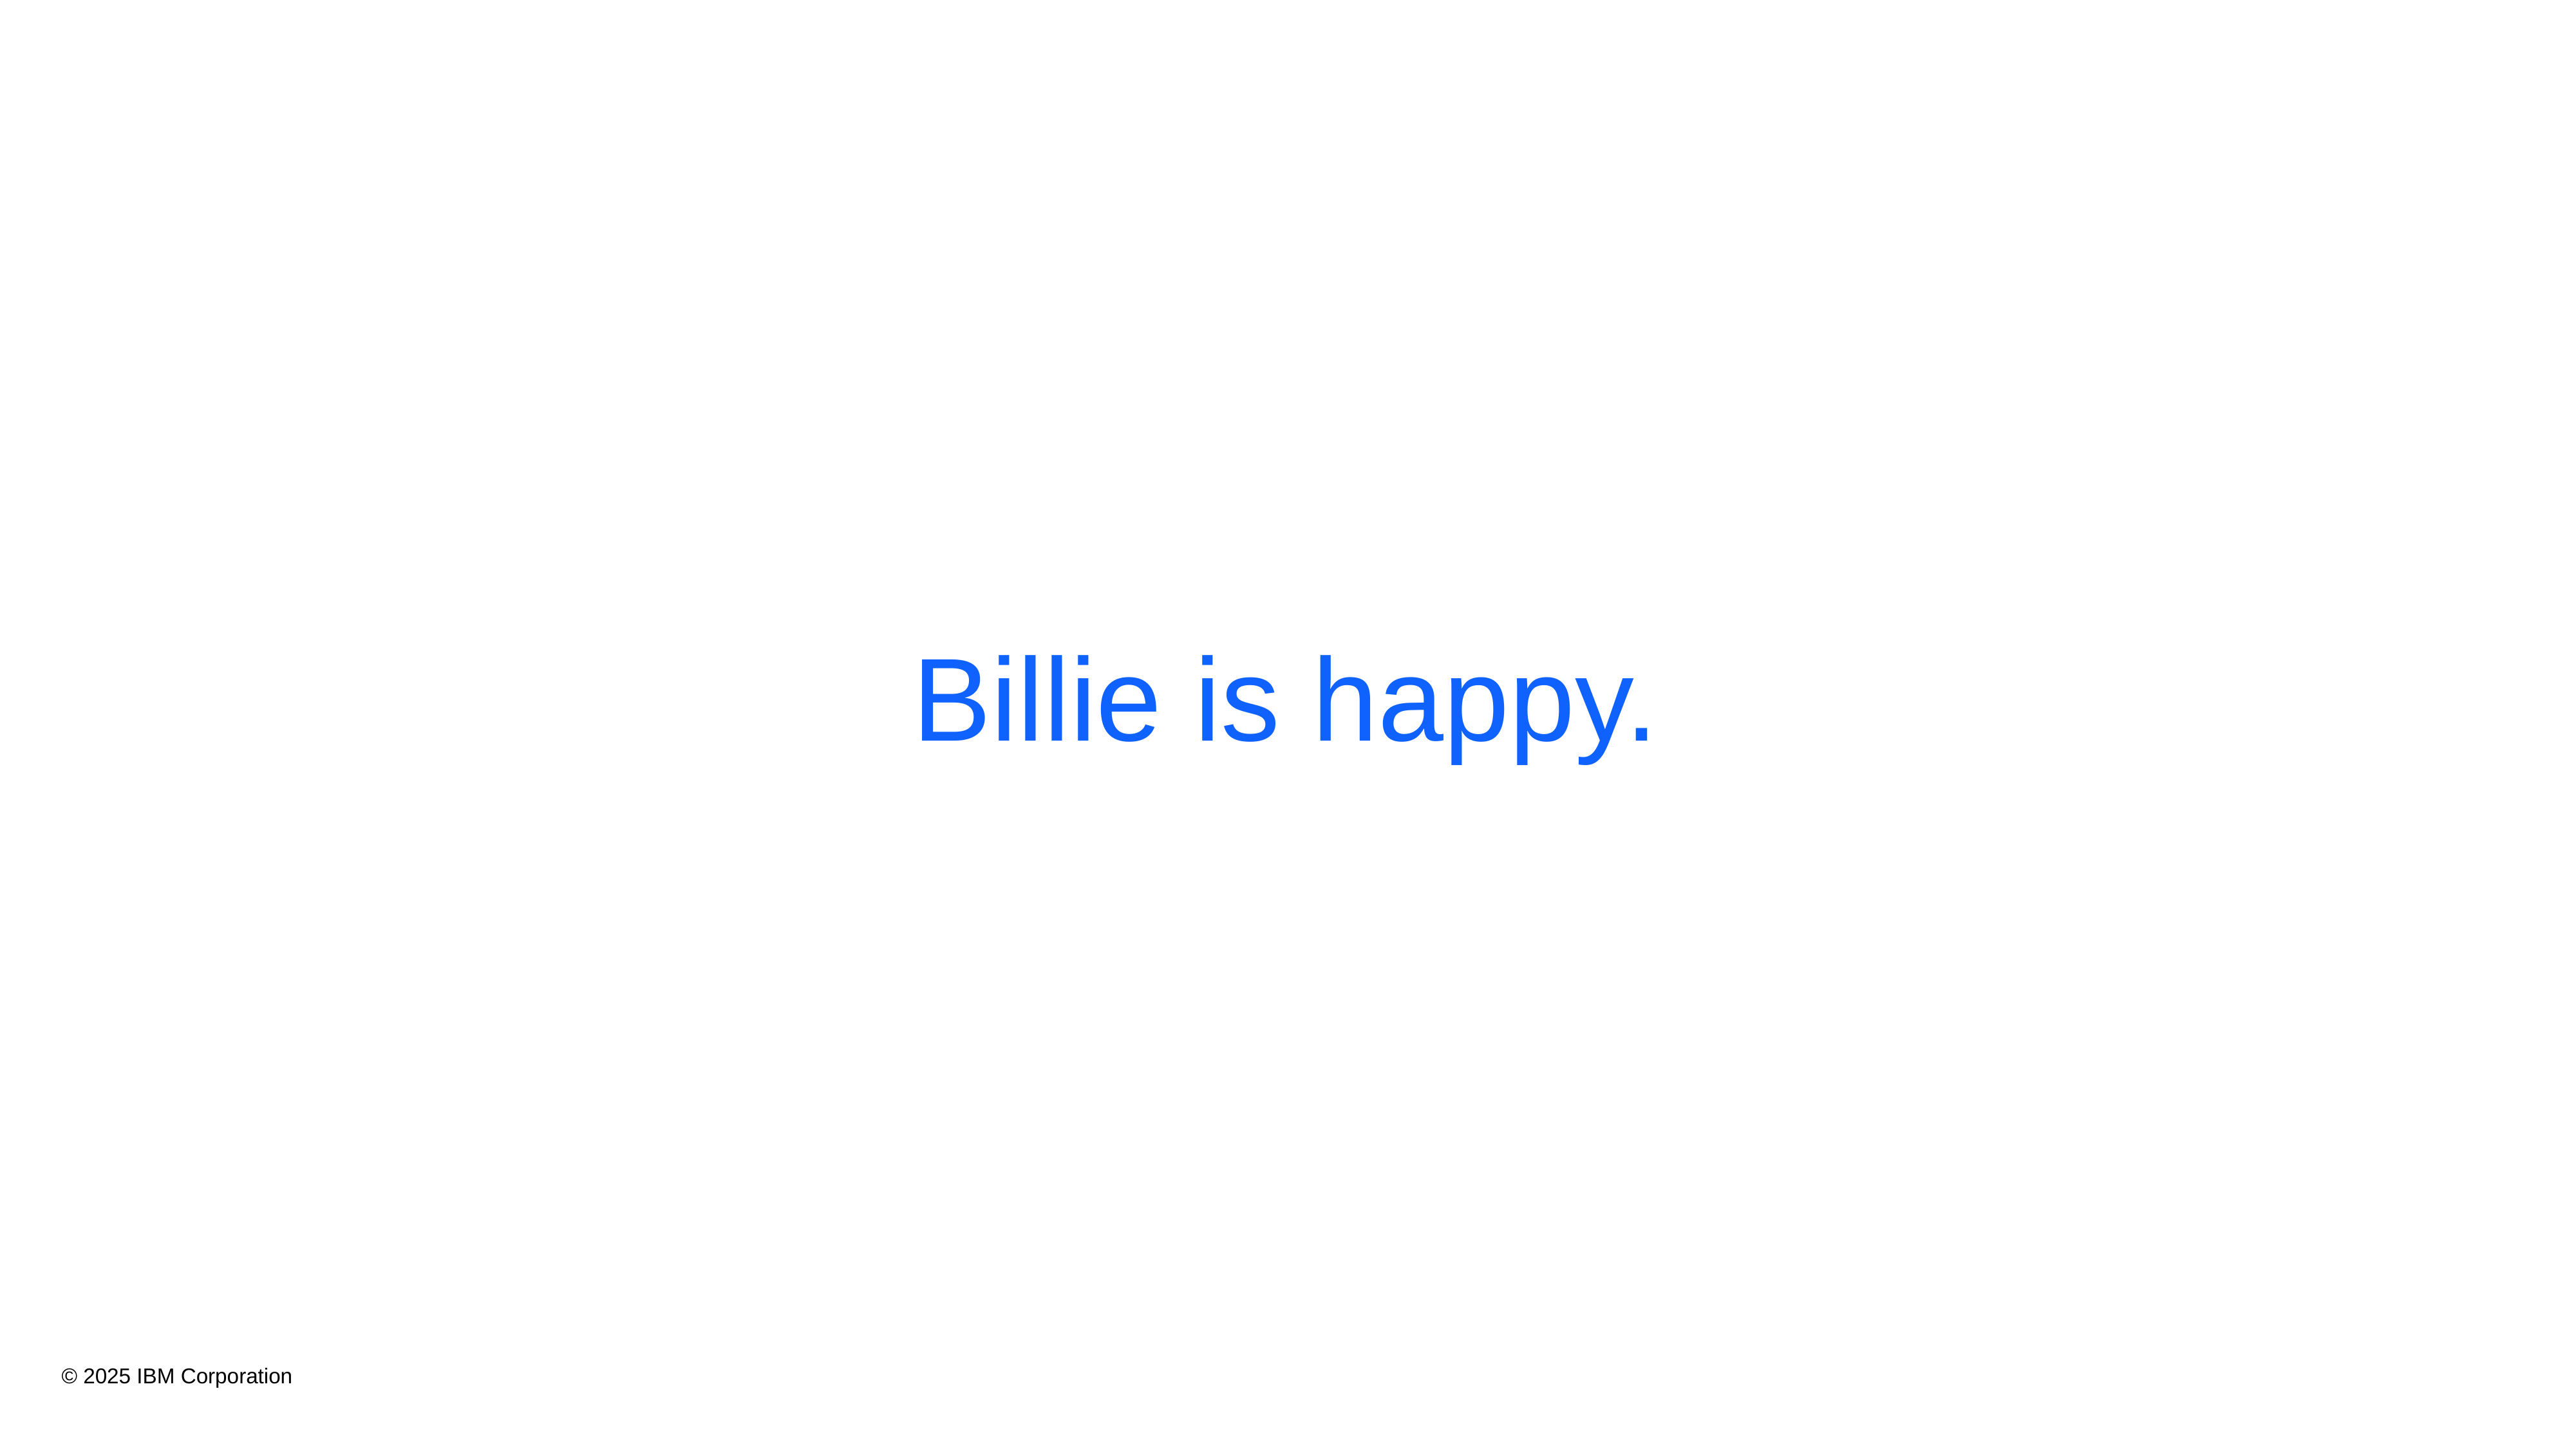

Billie is happy.

© 2025 IBM Corporation